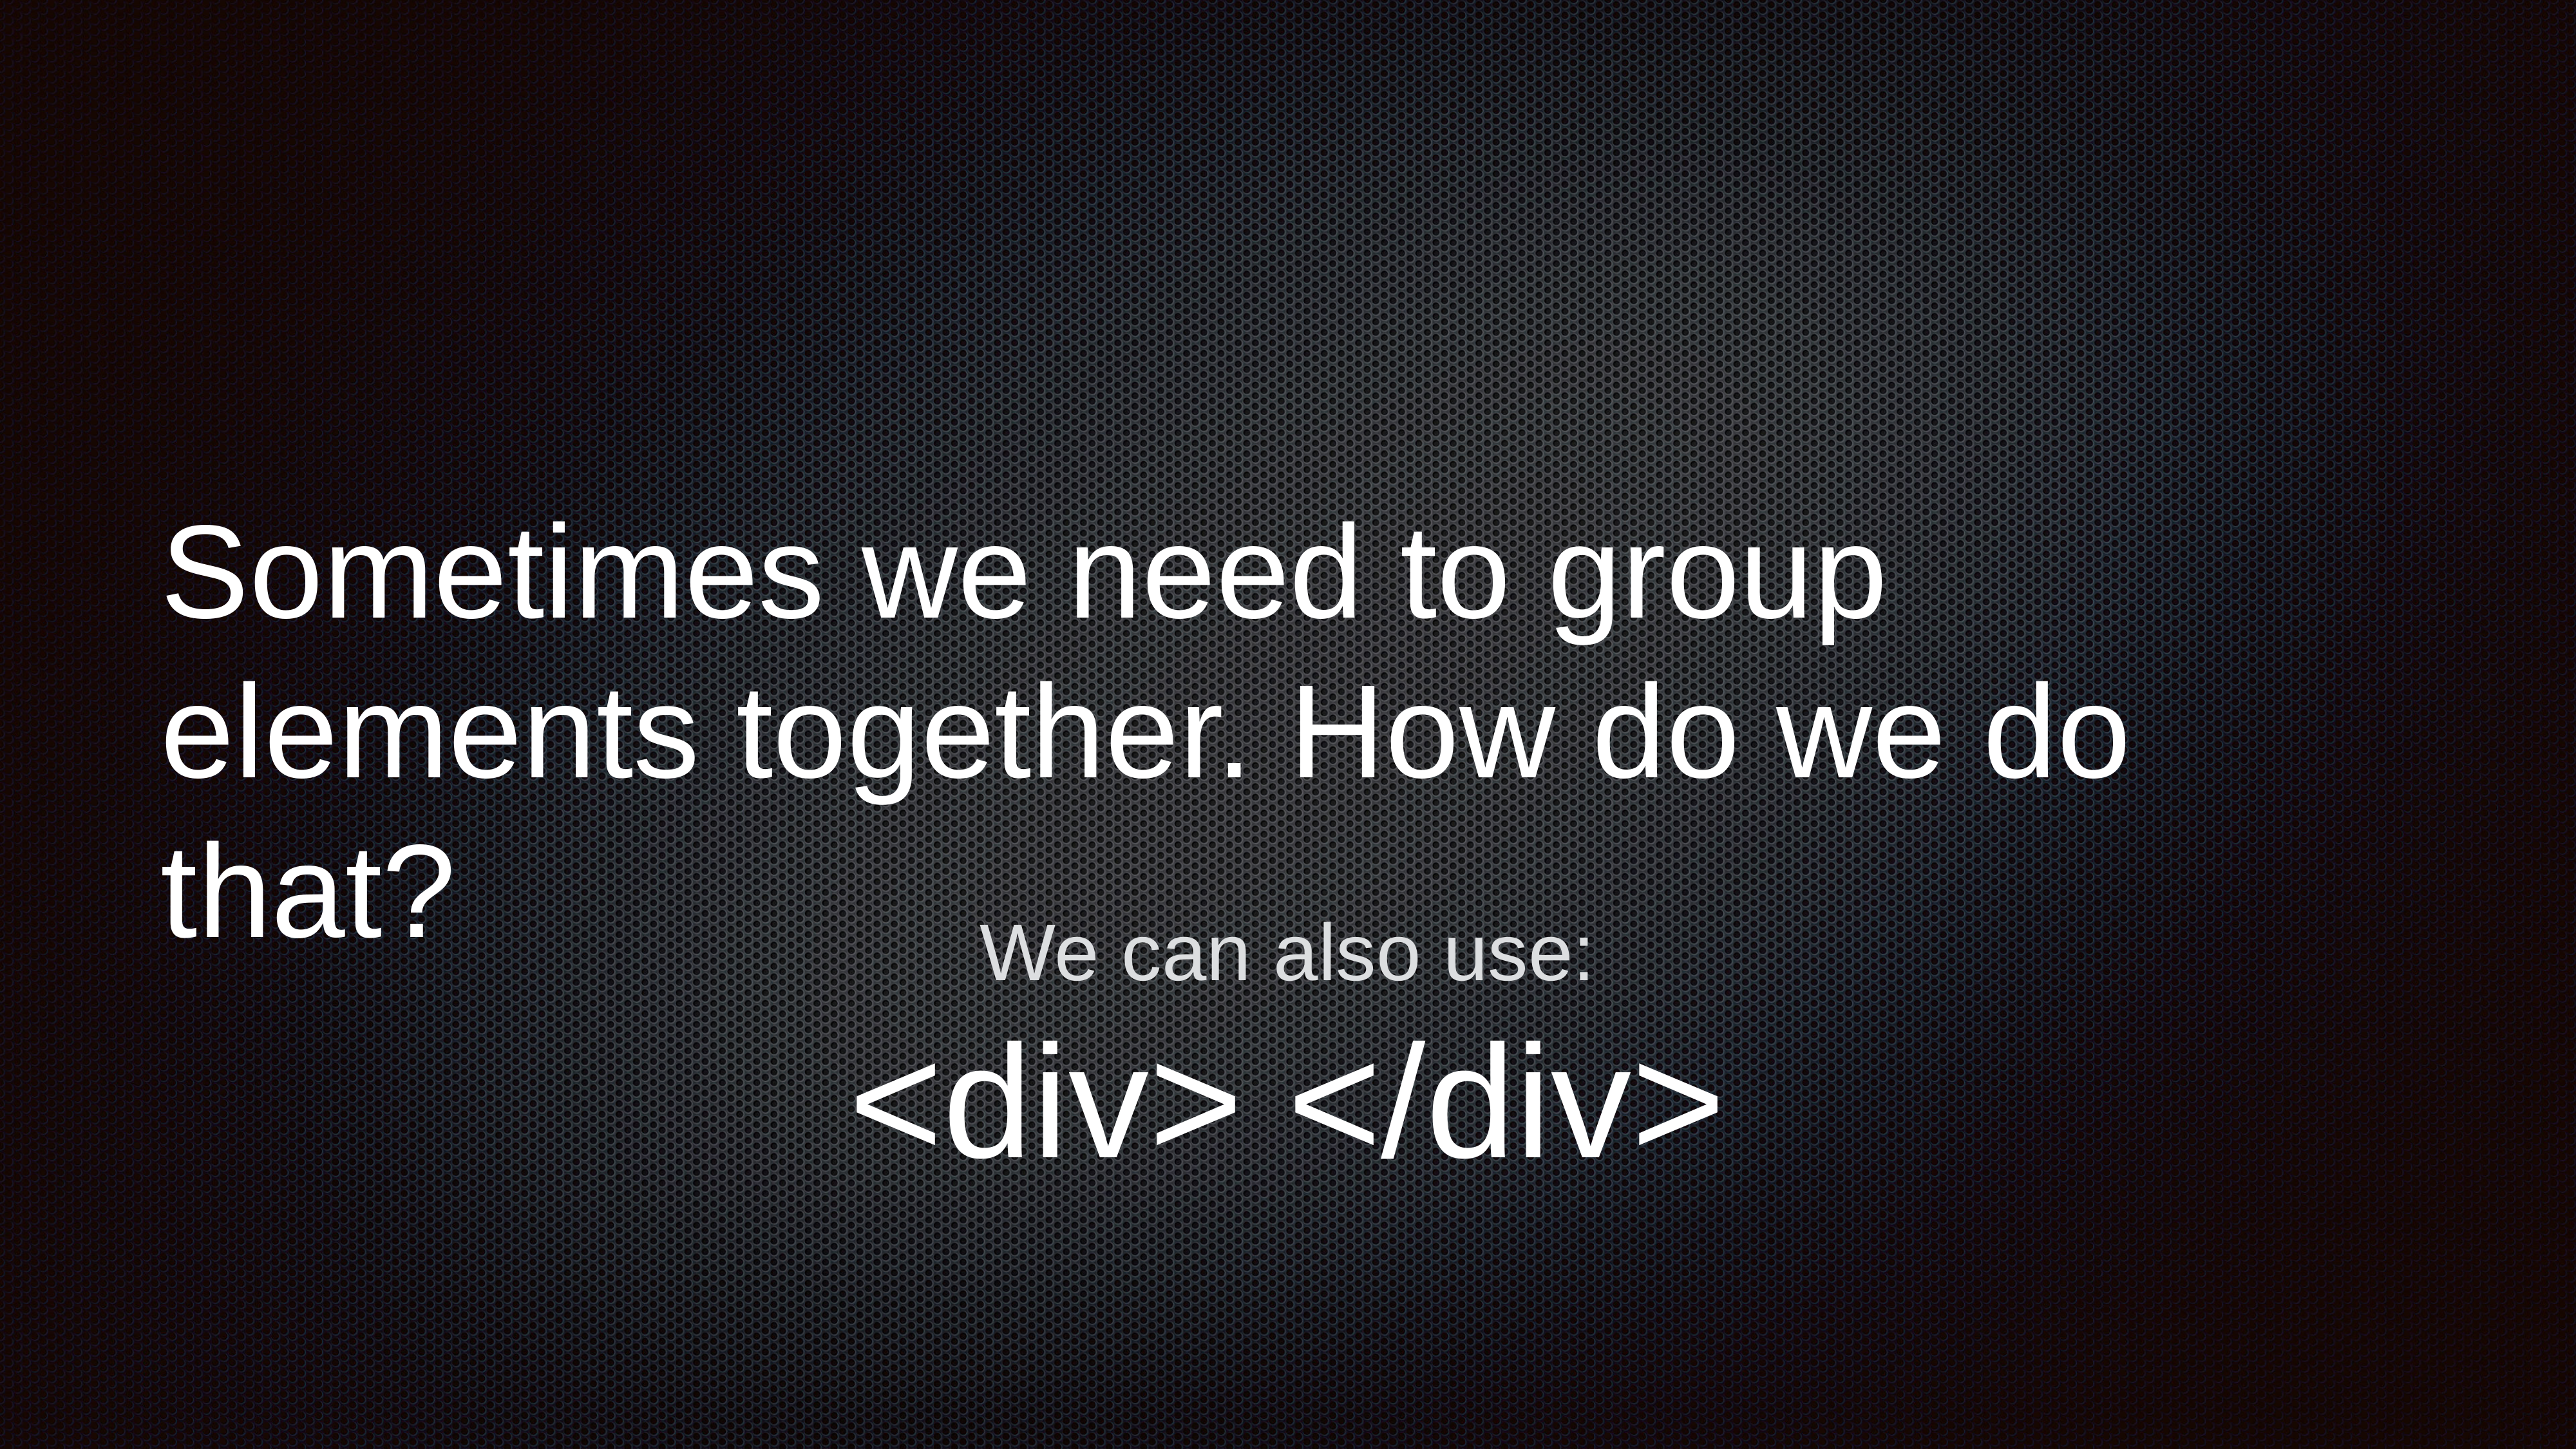

# Sometimes we need to group elements together. How do we do that?
We can also use:
<div> </div>